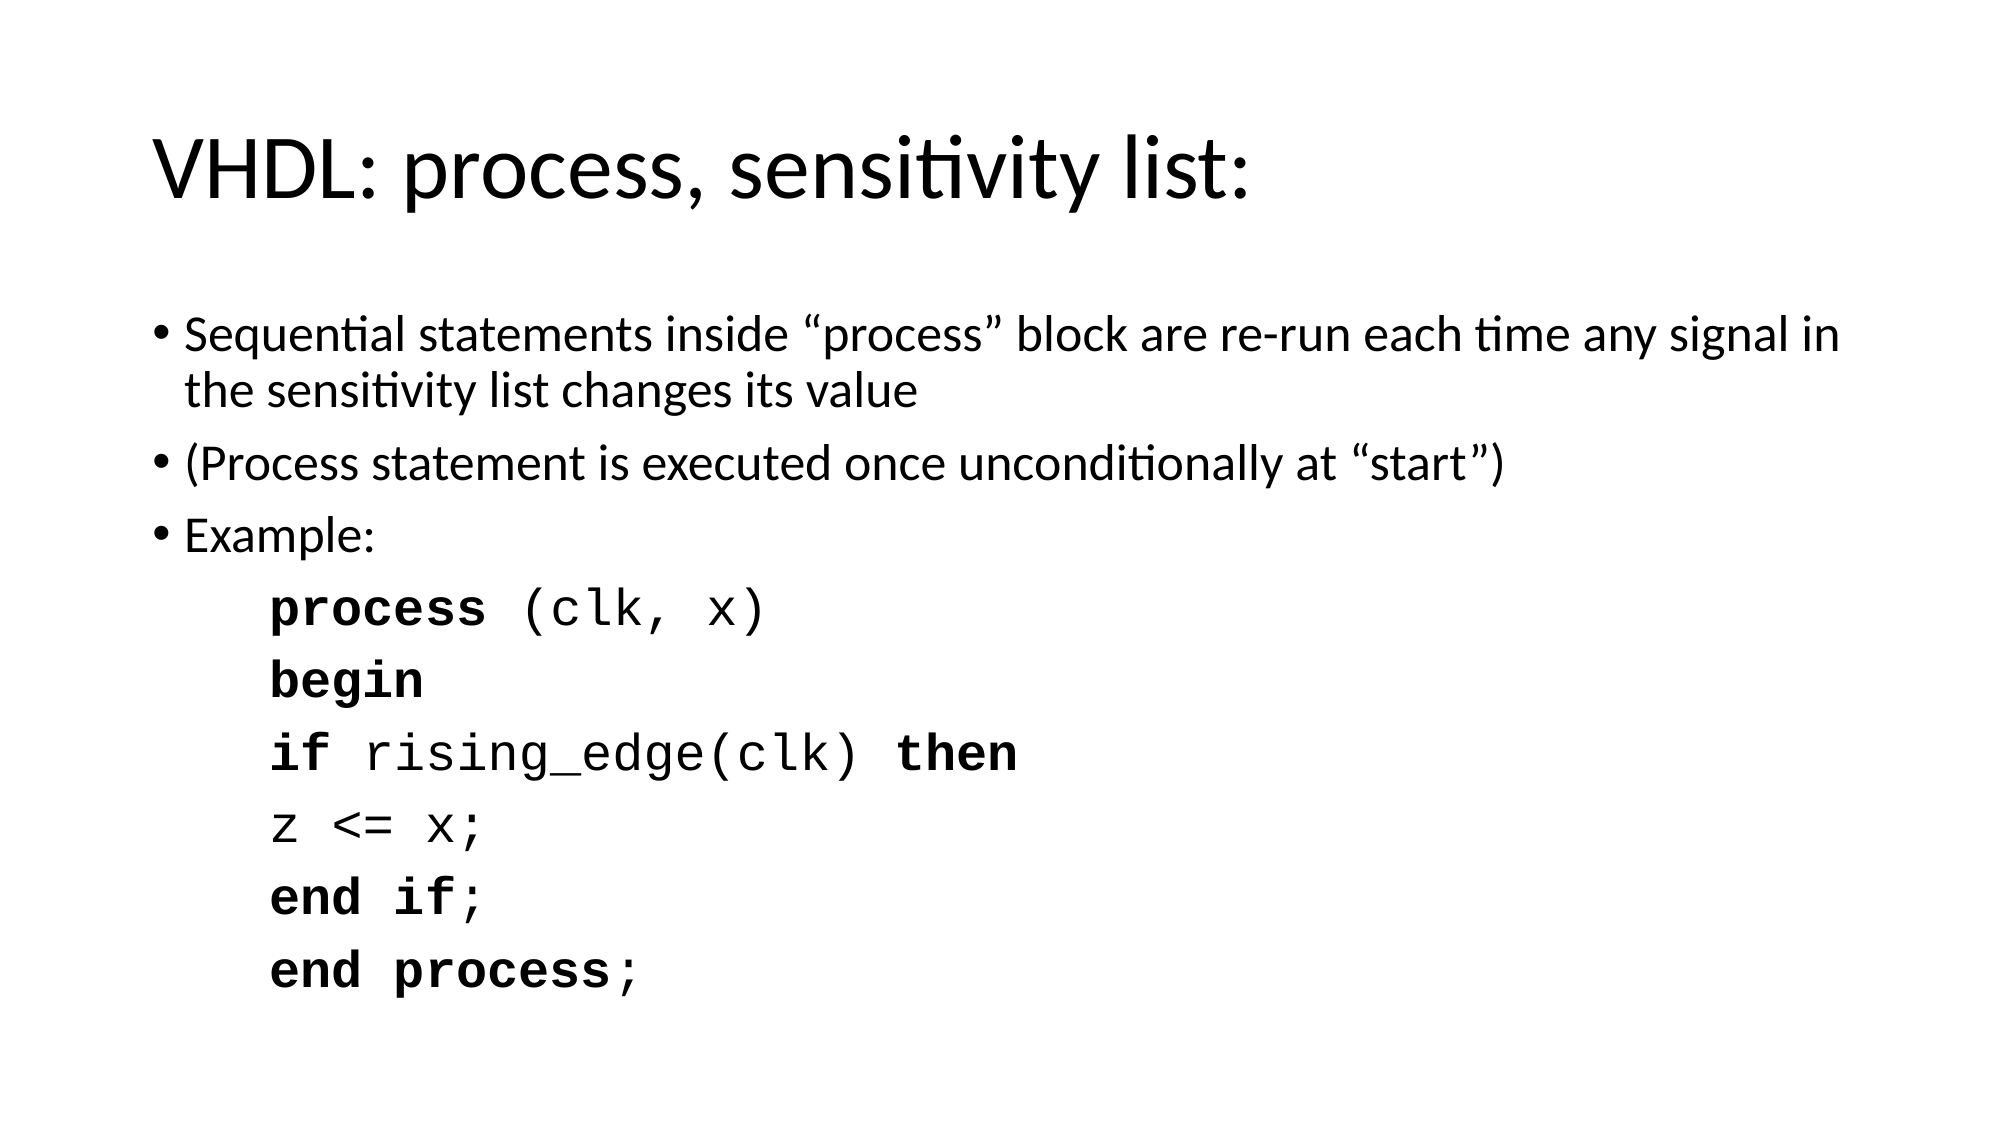

# VHDL: process, sensitivity list:
Sequential statements inside “process” block are re-run each time any signal in the sensitivity list changes its value
(Process statement is executed once unconditionally at “start”)
Example:
	process (clk, x)
	begin
		if rising_edge(clk) then
			z <= x;
		end if;
	end process;